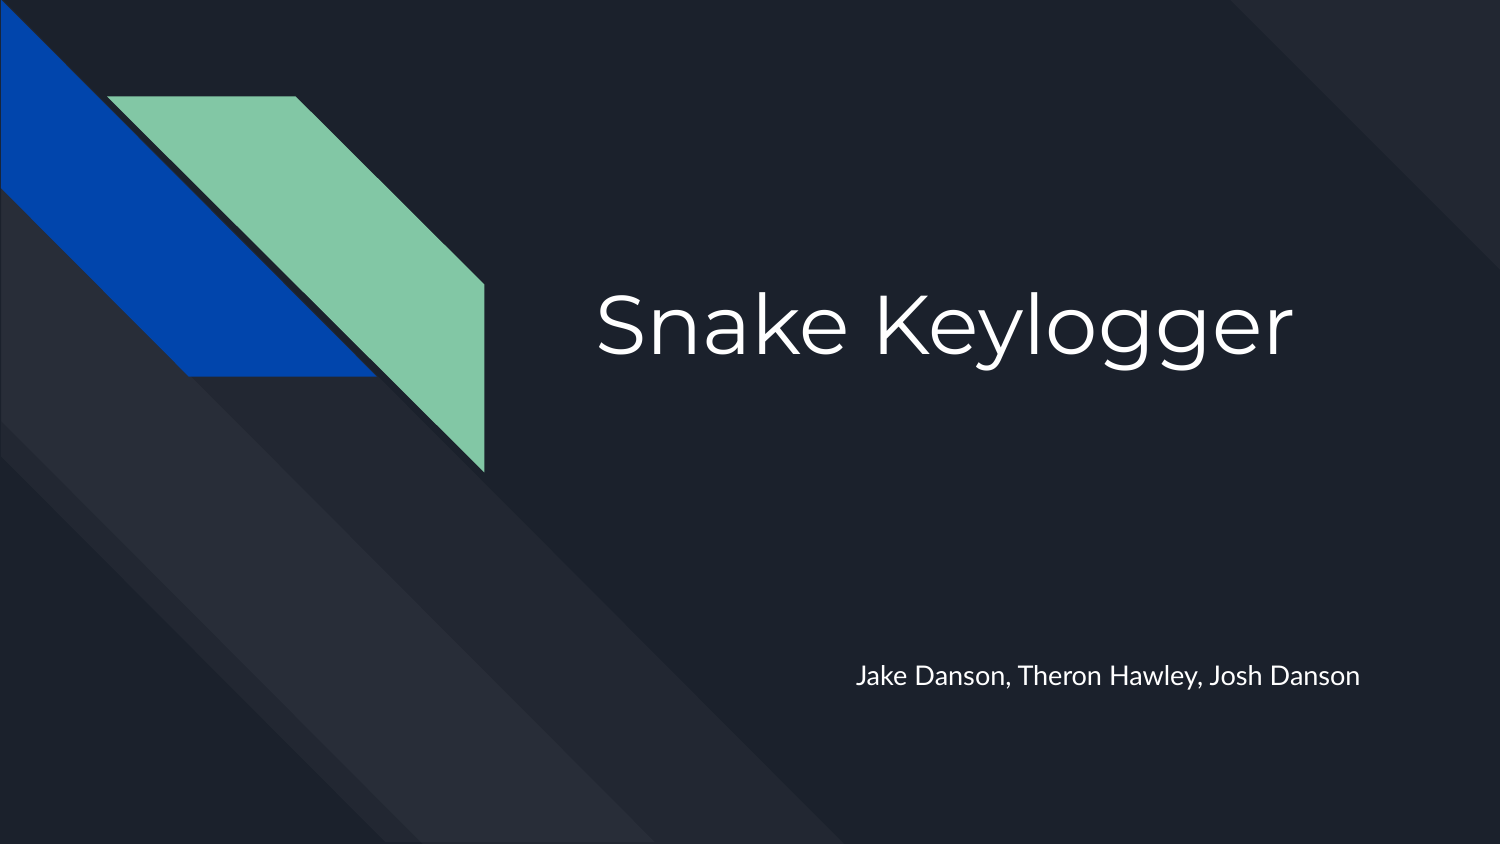

# Snake Keylogger
 Jake Danson, Theron Hawley, Josh Danson